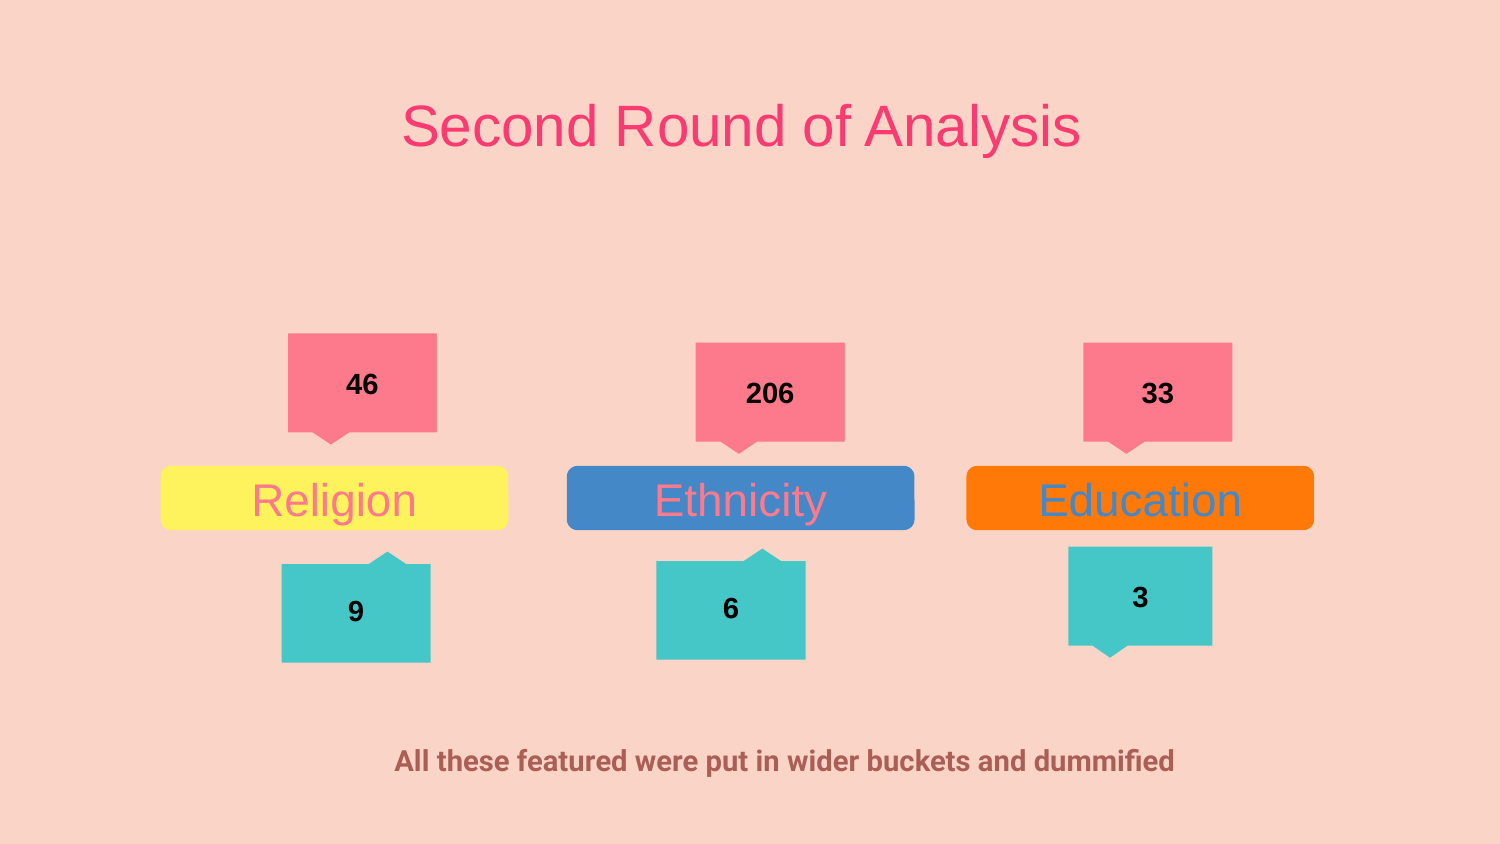

Second Round of Analysis
46
206
33
Religion
Ethnicity
Education
3
9
6
All these featured were put in wider buckets and dummified